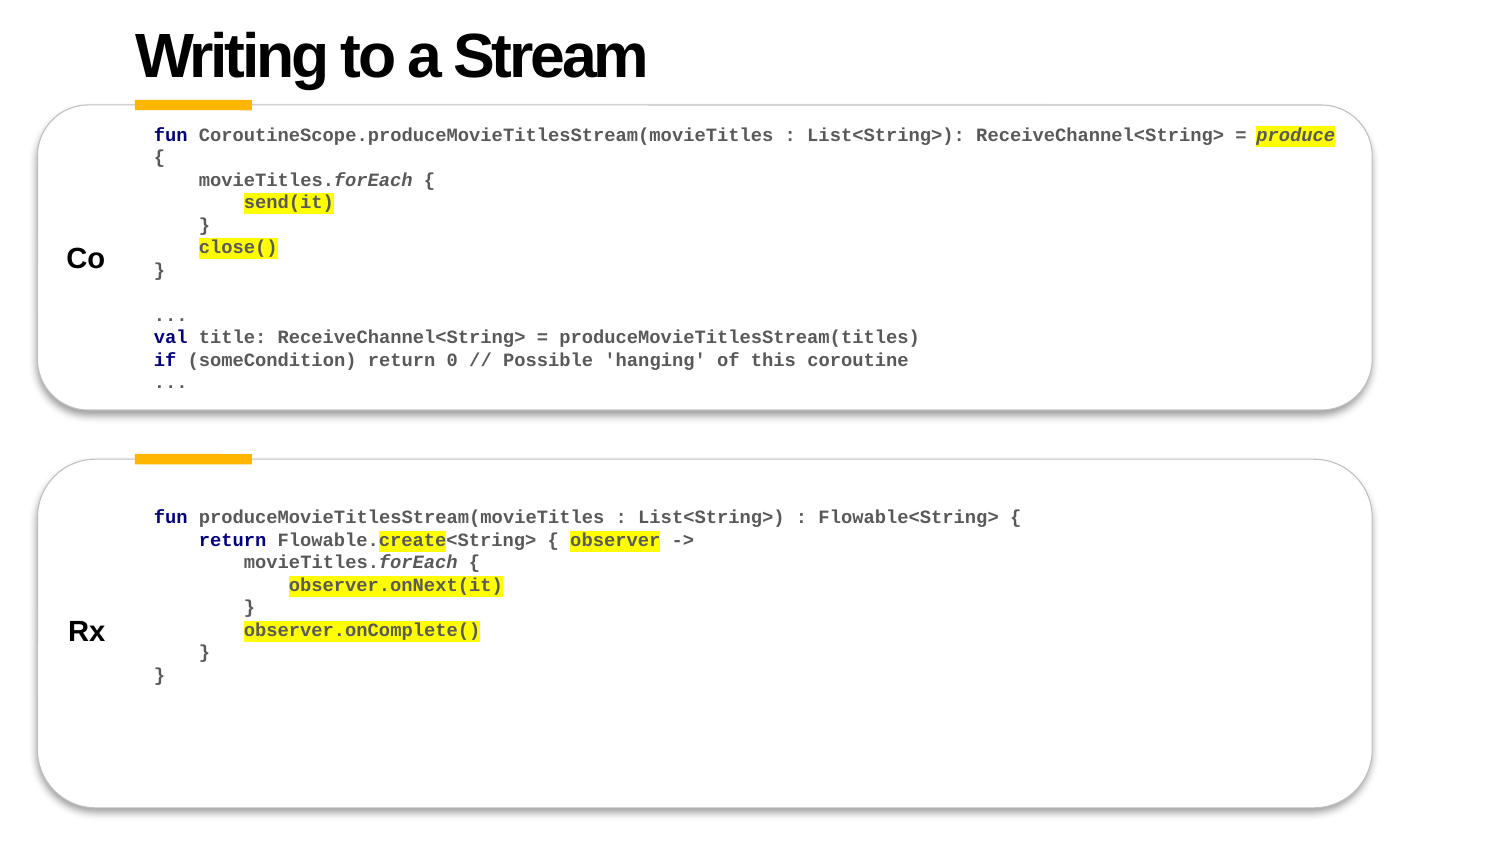

# Writing to a Stream
fun CoroutineScope.produceMovieTitlesStream(movieTitles : List<String>): ReceiveChannel<String> = produce {
    movieTitles.forEach {
        send(it)
    }
    close()
}
...
val title: ReceiveChannel<String> = produceMovieTitlesStream(titles)
if (someCondition) return 0 // Possible 'hanging' of this coroutine
...
fun produceMovieTitlesStream(movieTitles : List<String>) : Flowable<String> {
    return Flowable.create<String> { observer ->
        movieTitles.forEach {
            observer.onNext(it)
        }
        observer.onComplete()
    }
}

Co

Rx